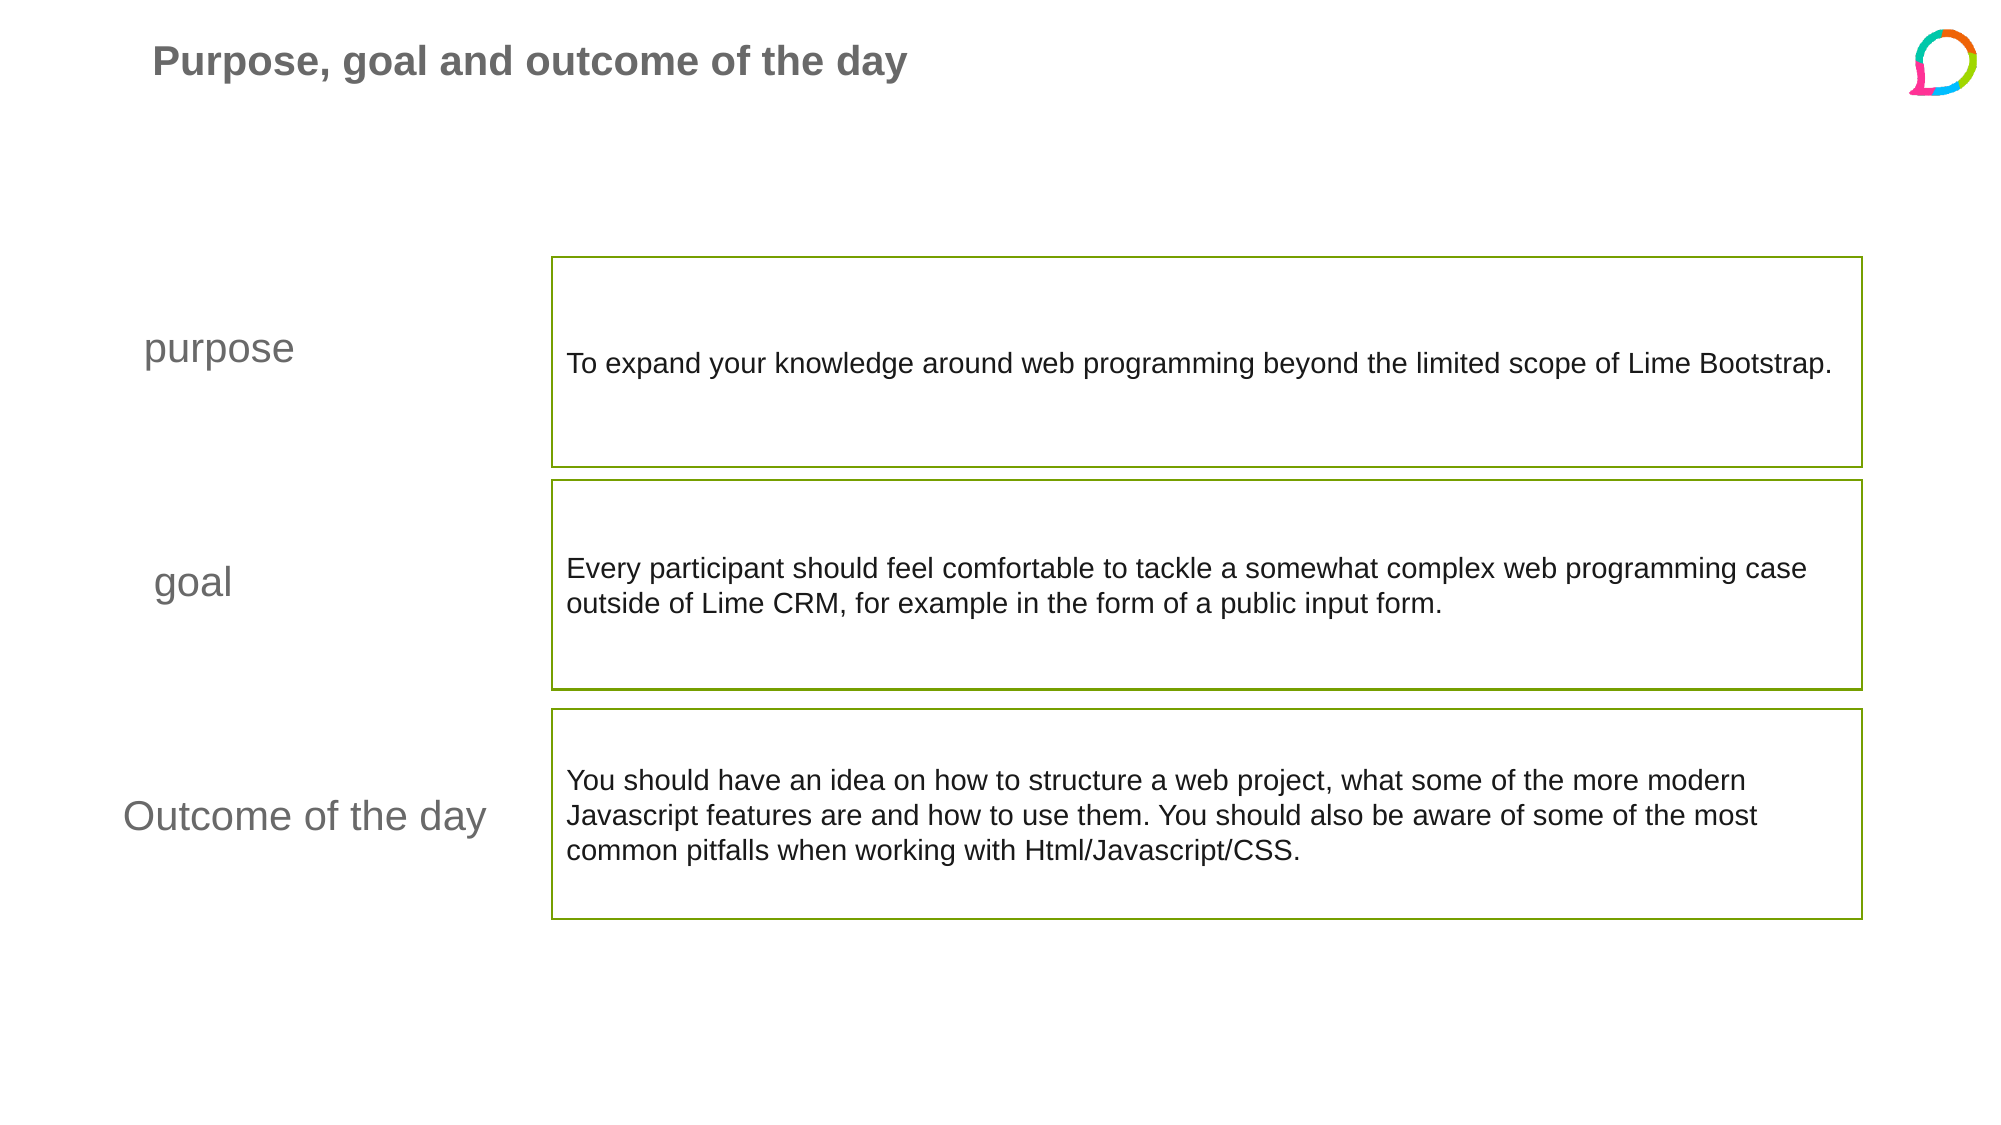

# Purpose, goal and outcome of the day
To expand your knowledge around web programming beyond the limited scope of Lime Bootstrap.
purpose
Every participant should feel comfortable to tackle a somewhat complex web programming case outside of Lime CRM, for example in the form of a public input form.
goal
You should have an idea on how to structure a web project, what some of the more modern Javascript features are and how to use them. You should also be aware of some of the most common pitfalls when working with Html/Javascript/CSS.
Outcome of the day